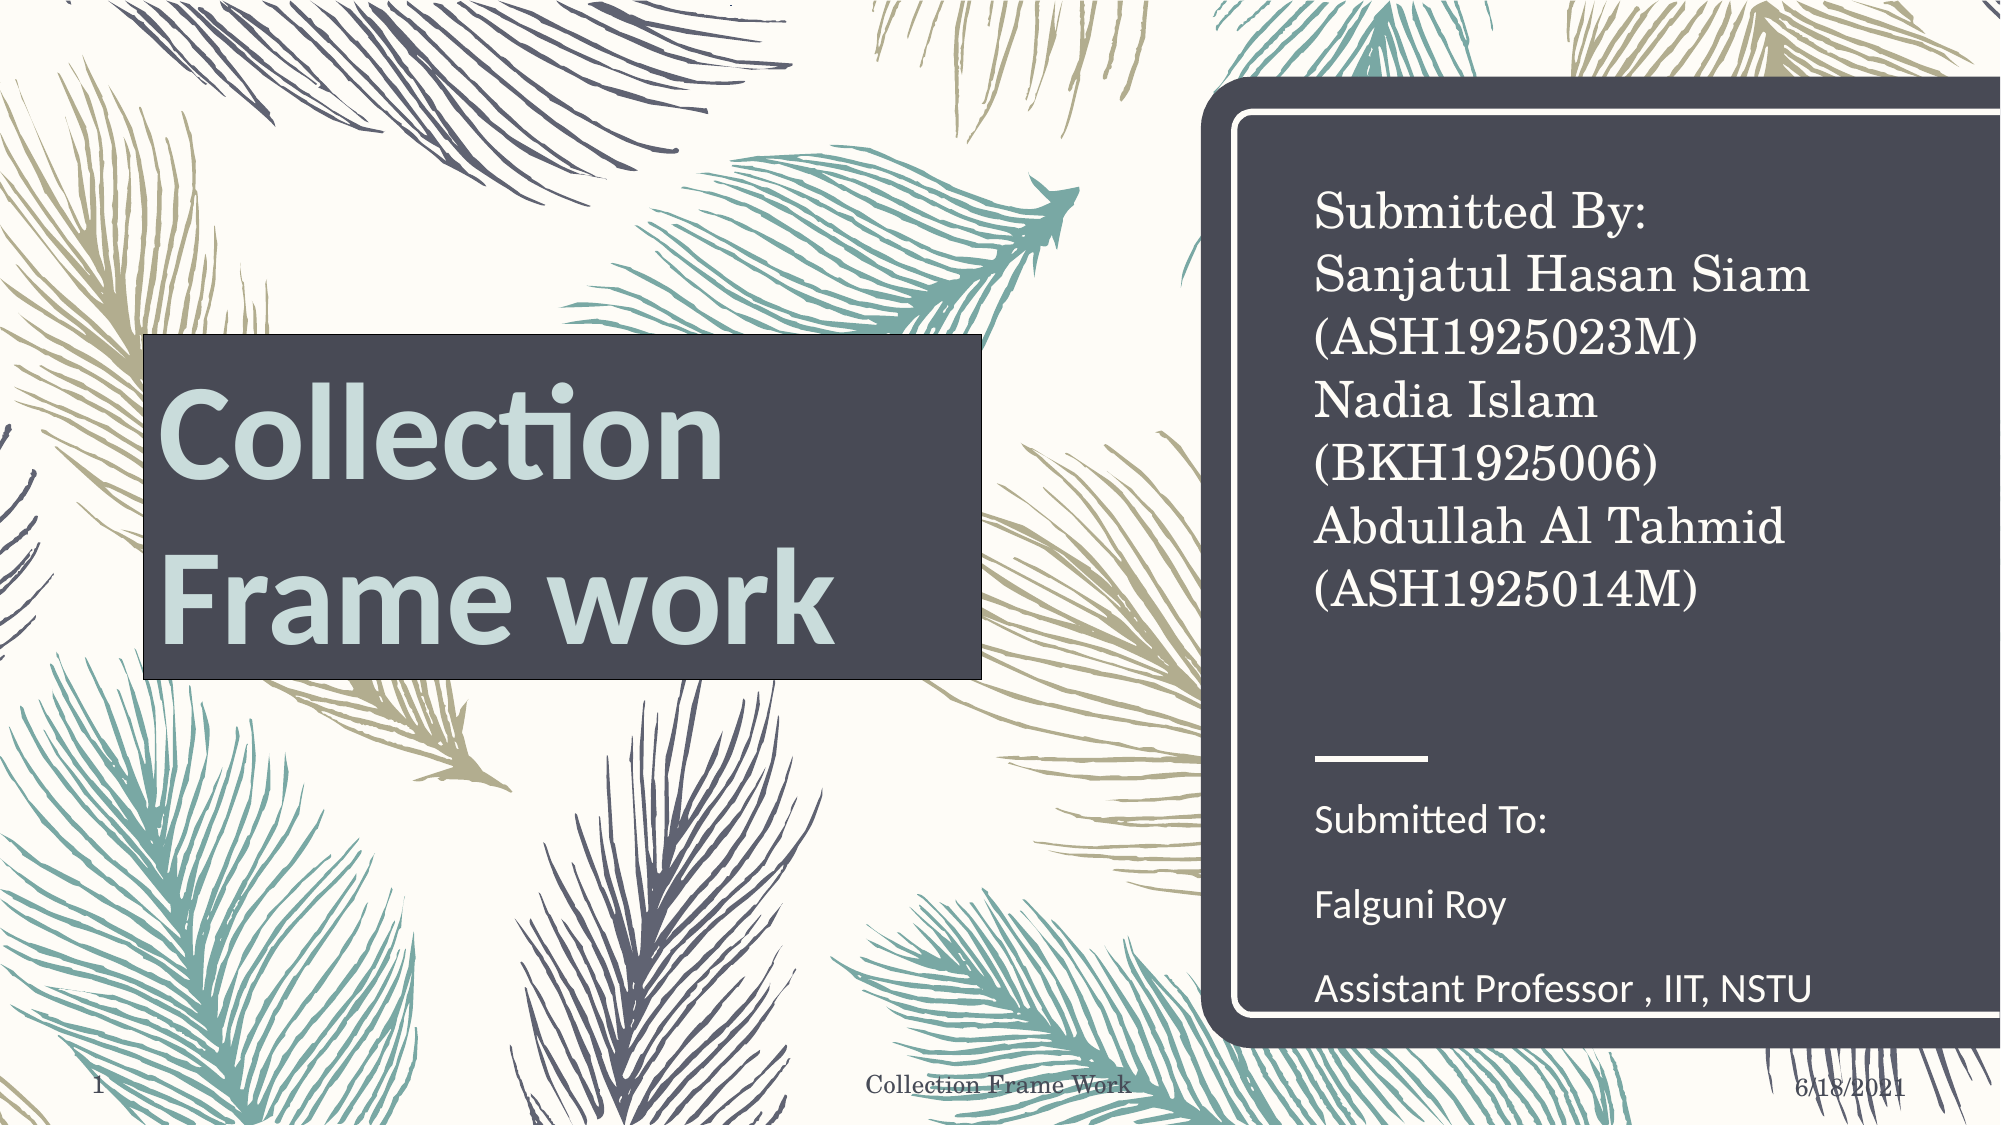

# Submitted By: Sanjatul Hasan Siam (ASH1925023M) Nadia Islam (BKH1925006) Abdullah Al Tahmid (ASH1925014M)
Collection Frame work
Submitted To:
Falguni Roy
Assistant Professor , IIT, NSTU
1
Collection Frame Work
6/18/2021